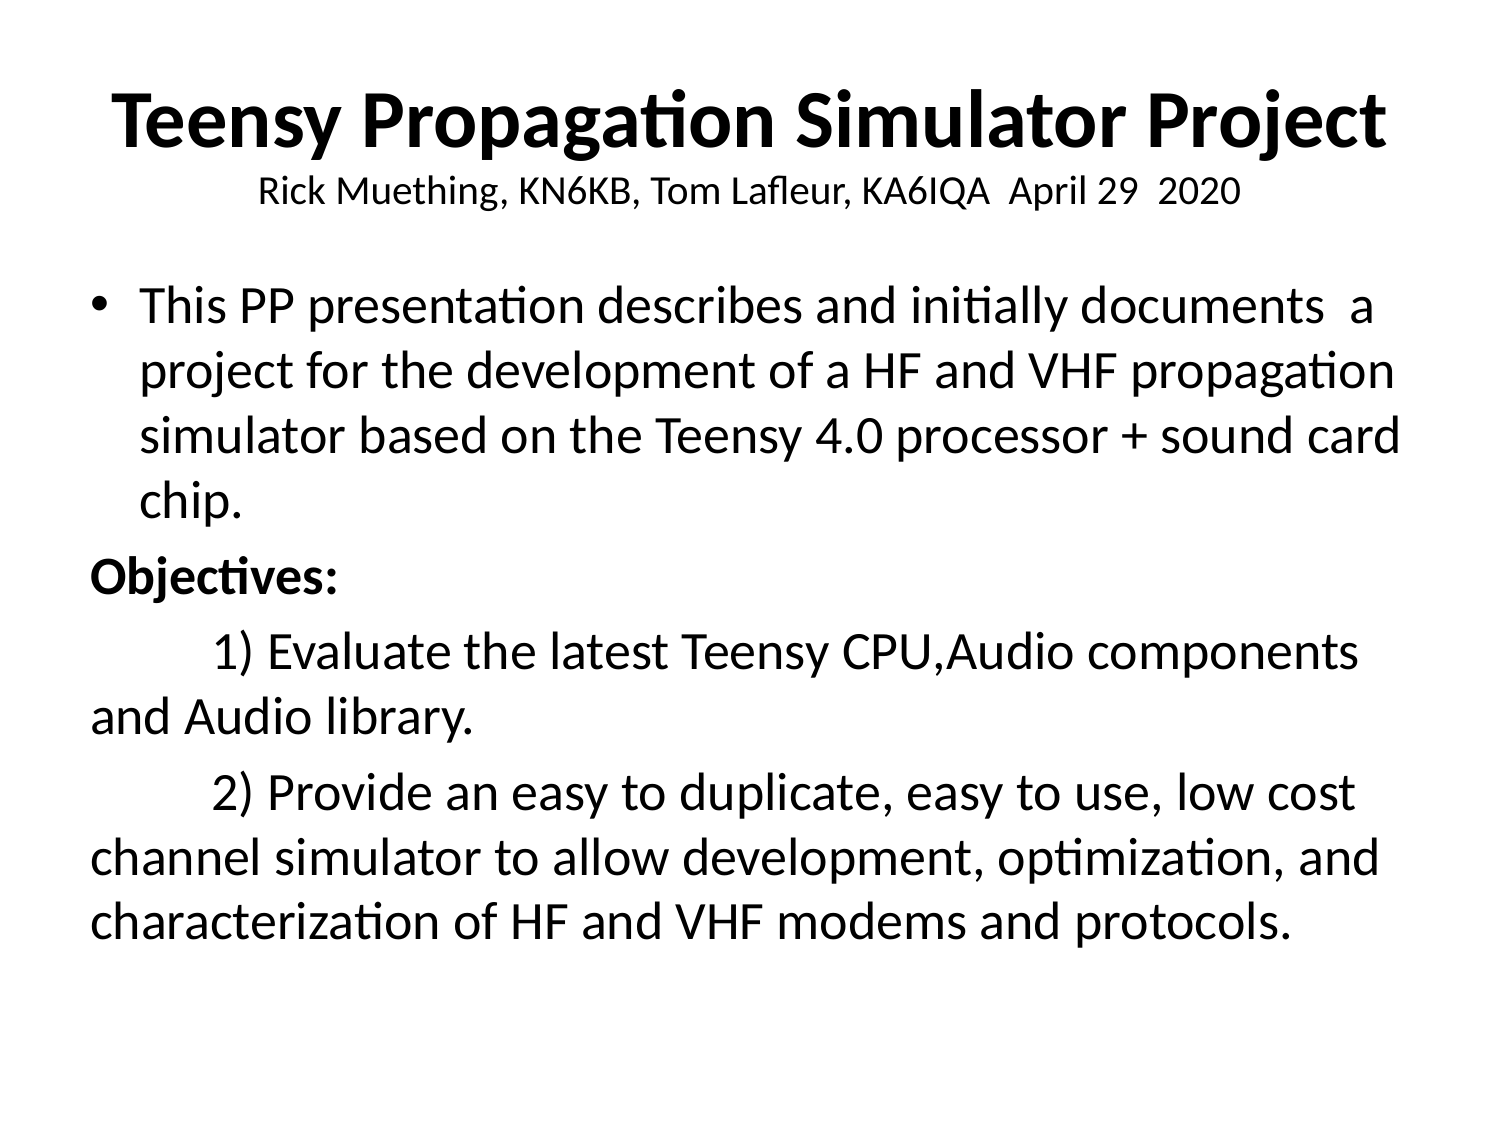

# Teensy Propagation Simulator Project Rick Muething, KN6KB, Tom Lafleur, KA6IQA  April 29  2020
This PP presentation describes and initially documents  a project for the development of a HF and VHF propagation simulator based on the Teensy 4.0 processor + sound card chip.
Objectives:
	1) Evaluate the latest Teensy CPU,Audio components and Audio library.
	2) Provide an easy to duplicate, easy to use, low cost channel simulator to allow development, optimization, and characterization of HF and VHF modems and protocols.